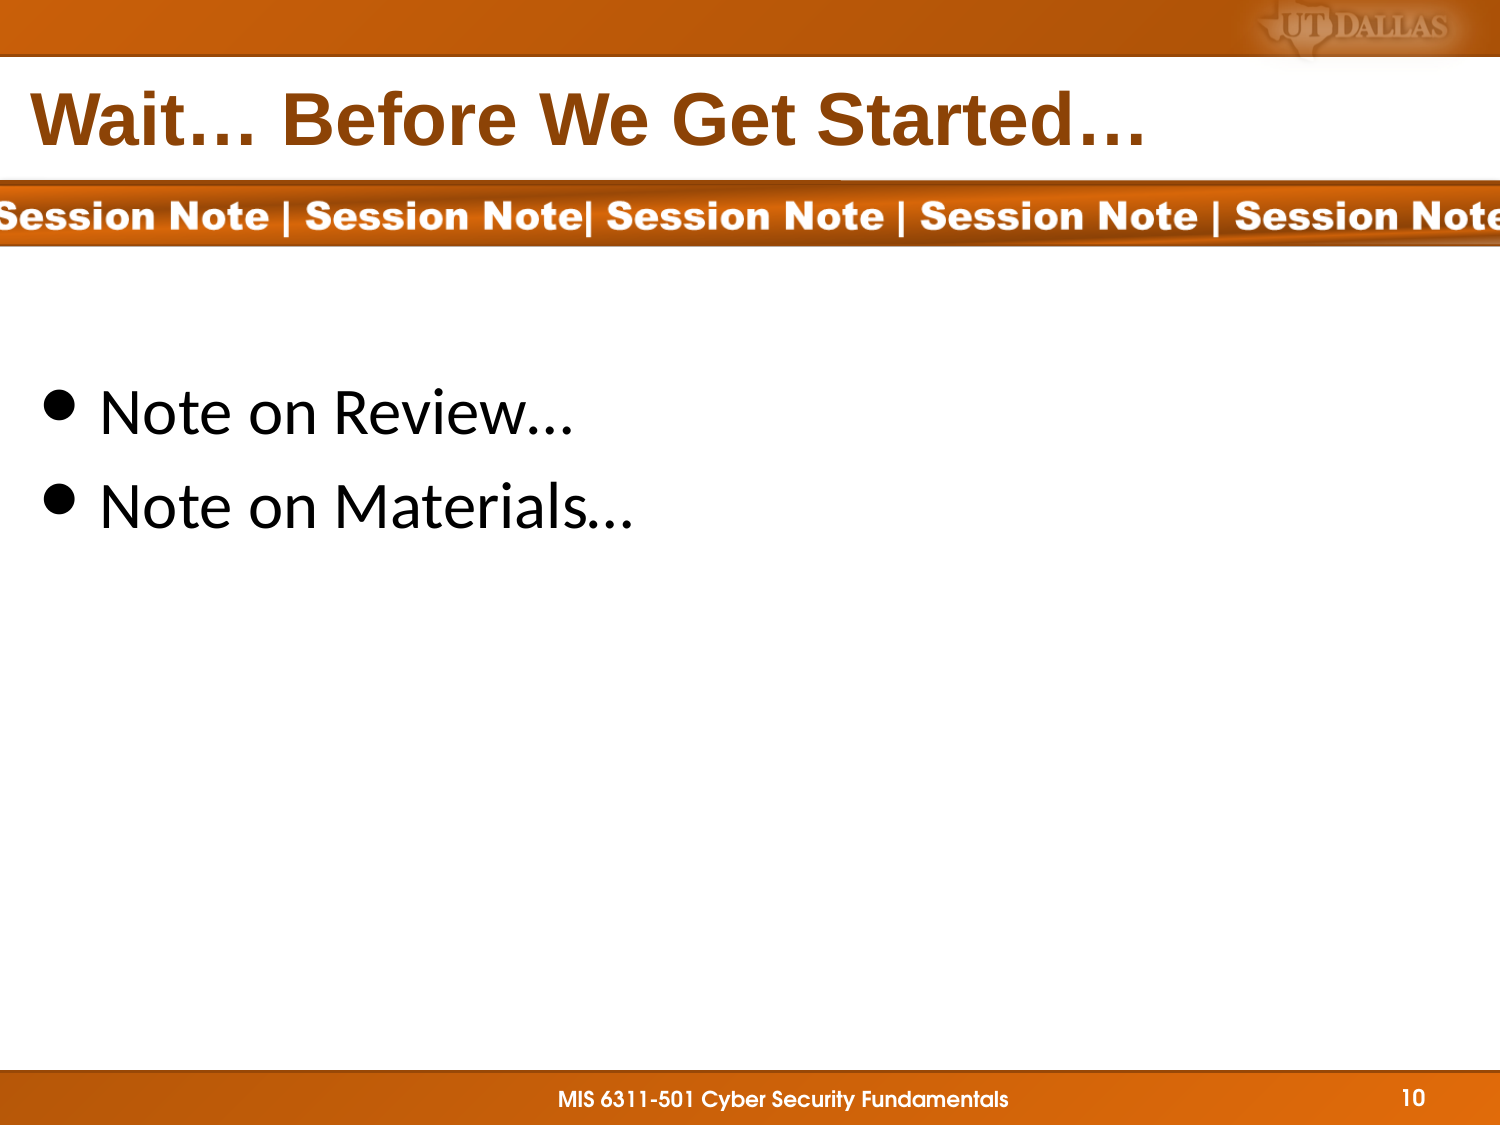

# Wait… Before We Get Started…

Note on Review…
Note on Materials…
10